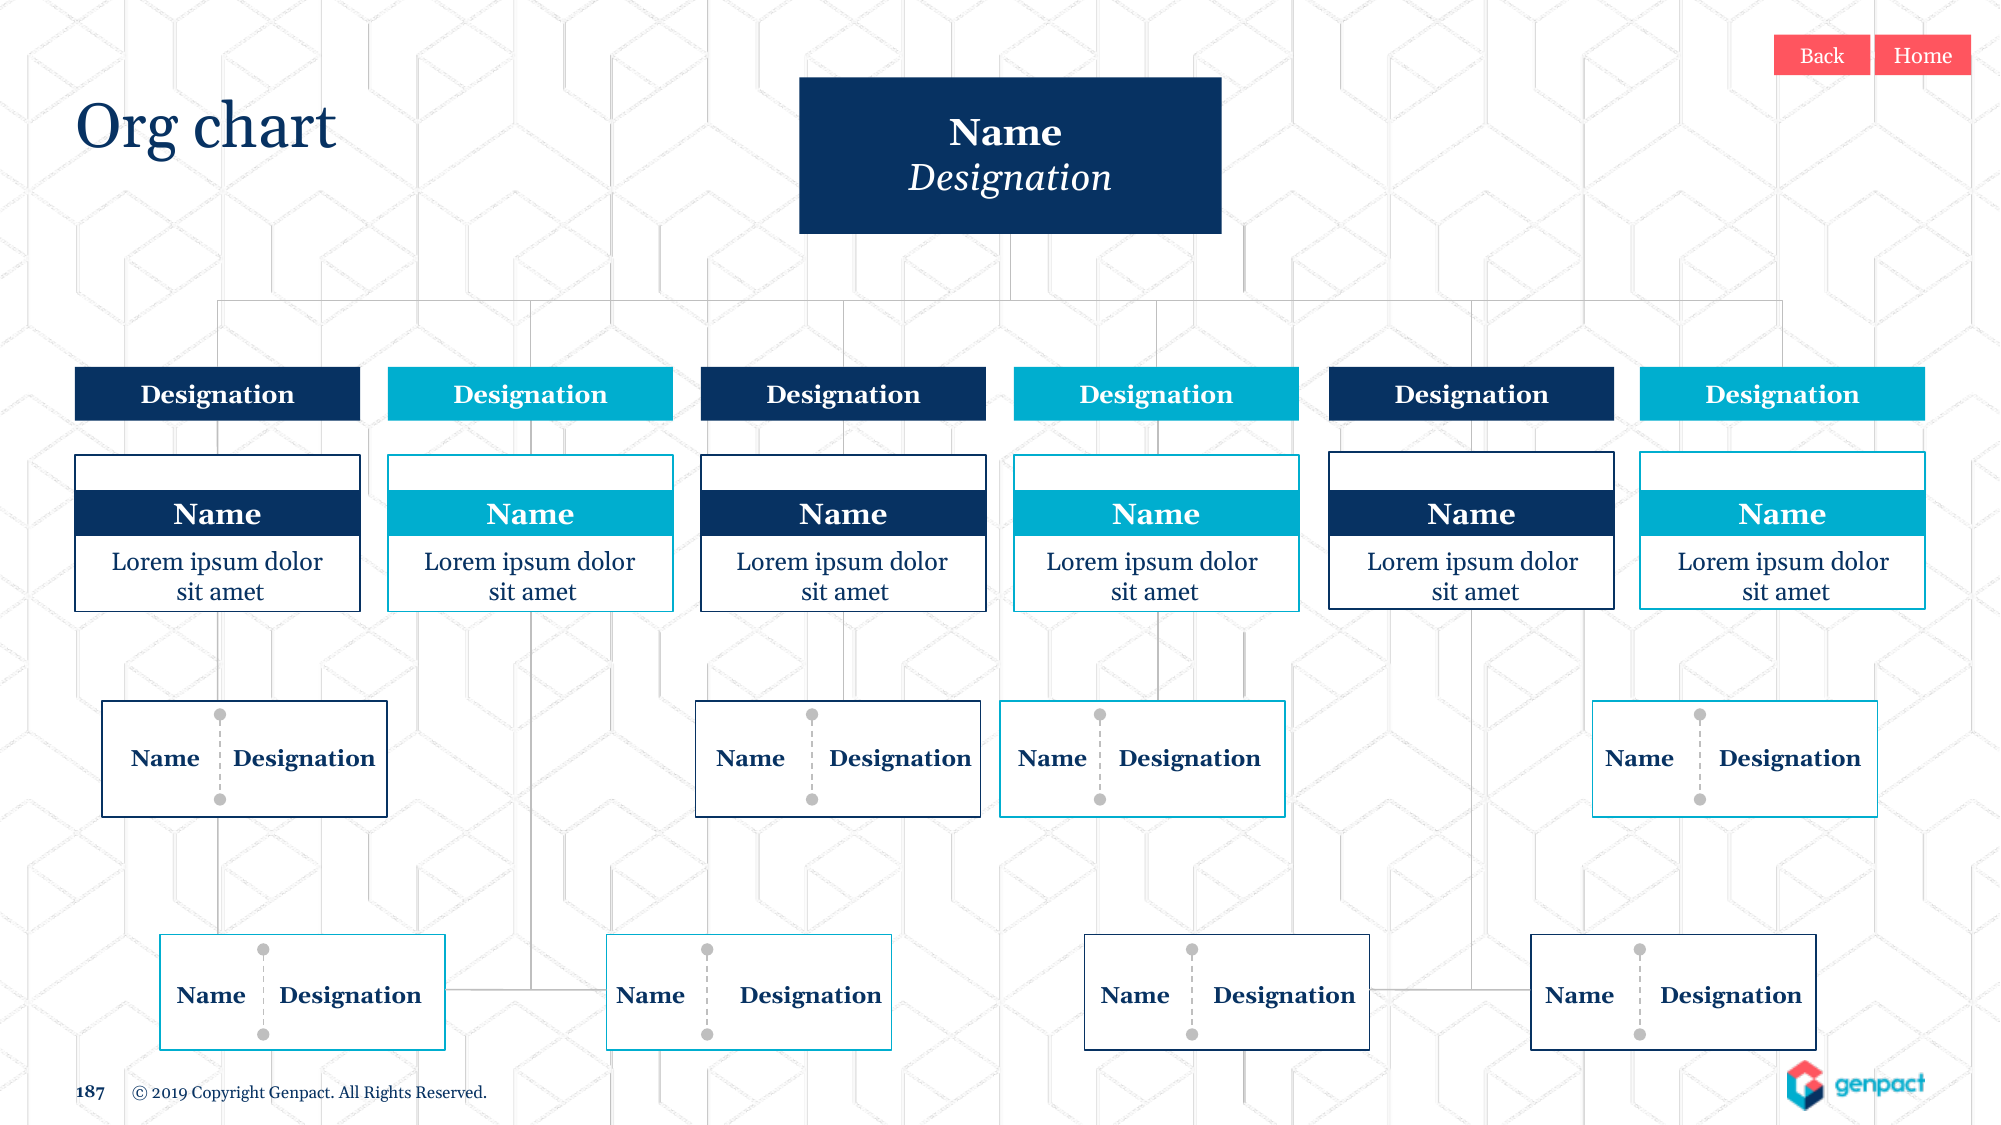

Back
Home
Org chart

Name
Designation
Designation
Designation
Designation
Designation
Designation
Designation

Name
Name
Name
Name
Name
Name
Lorem ipsum dolor
sit amet
Lorem ipsum dolor
sit amet
Lorem ipsum dolor
sit amet
Lorem ipsum dolor
sit amet
Lorem ipsum dolor
sit amet
Lorem ipsum dolor
sit amet

Name
Designation
Name
Designation
Name
Designation
Name
Designation

Name
Designation
Name
Designation
Name
Designation
Name
Designation